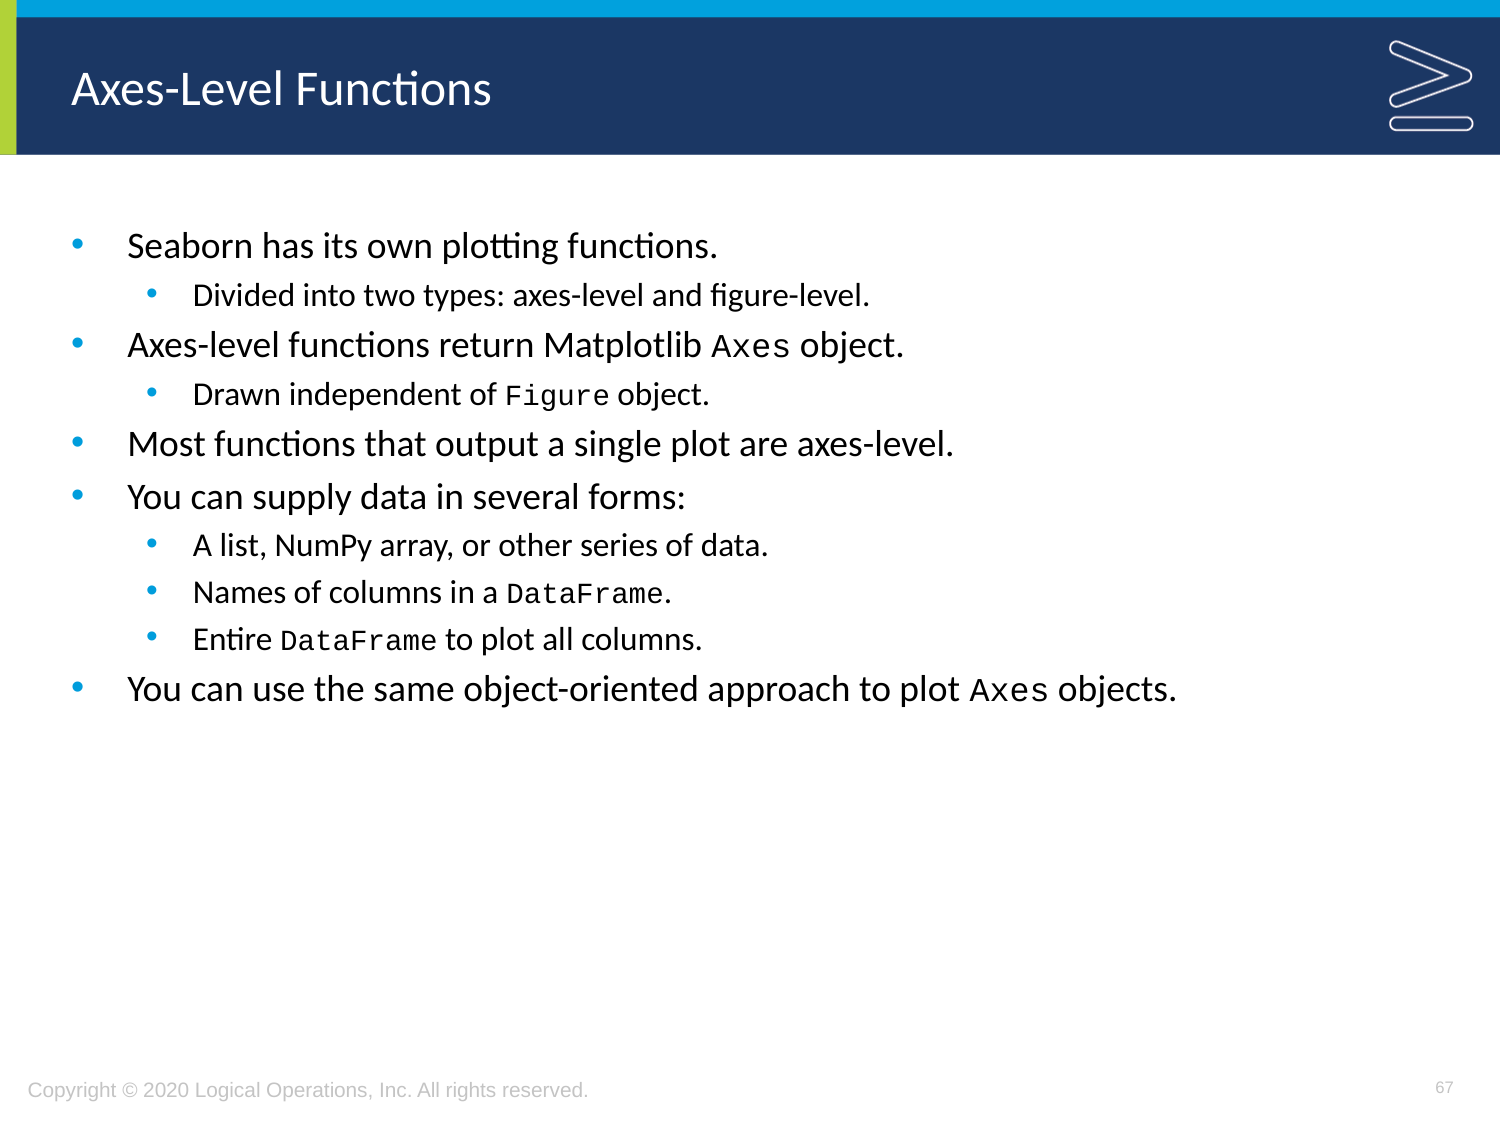

# Axes-Level Functions
Seaborn has its own plotting functions.
Divided into two types: axes-level and figure-level.
Axes-level functions return Matplotlib Axes object.
Drawn independent of Figure object.
Most functions that output a single plot are axes-level.
You can supply data in several forms:
A list, NumPy array, or other series of data.
Names of columns in a DataFrame.
Entire DataFrame to plot all columns.
You can use the same object-oriented approach to plot Axes objects.
67